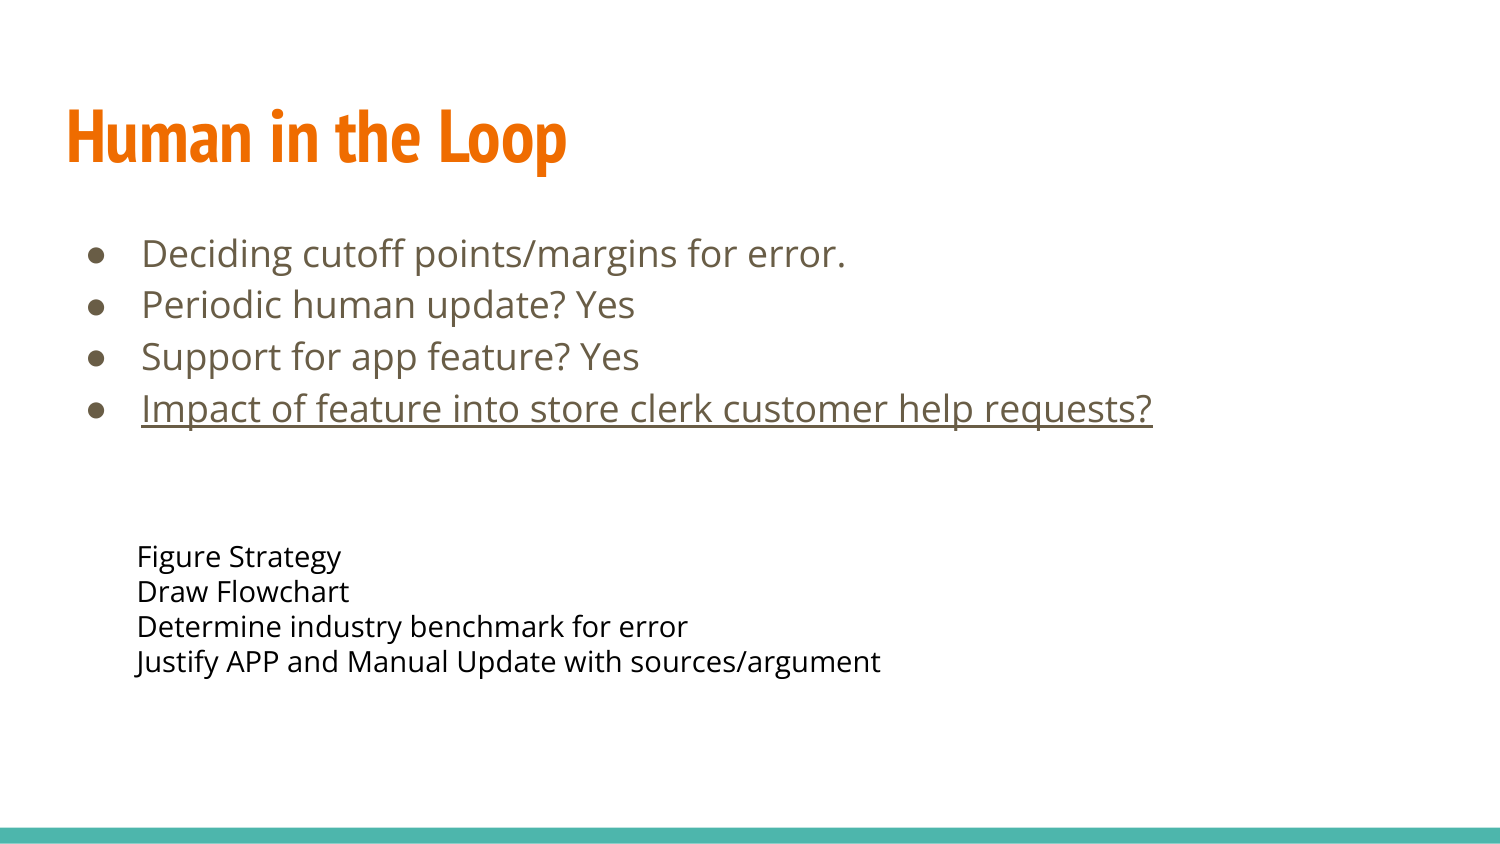

# Human in the Loop
Deciding cutoff points/margins for error.
Periodic human update? Yes
Support for app feature? Yes
Impact of feature into store clerk customer help requests?
Figure Strategy
Draw Flowchart
Determine industry benchmark for error
Justify APP and Manual Update with sources/argument